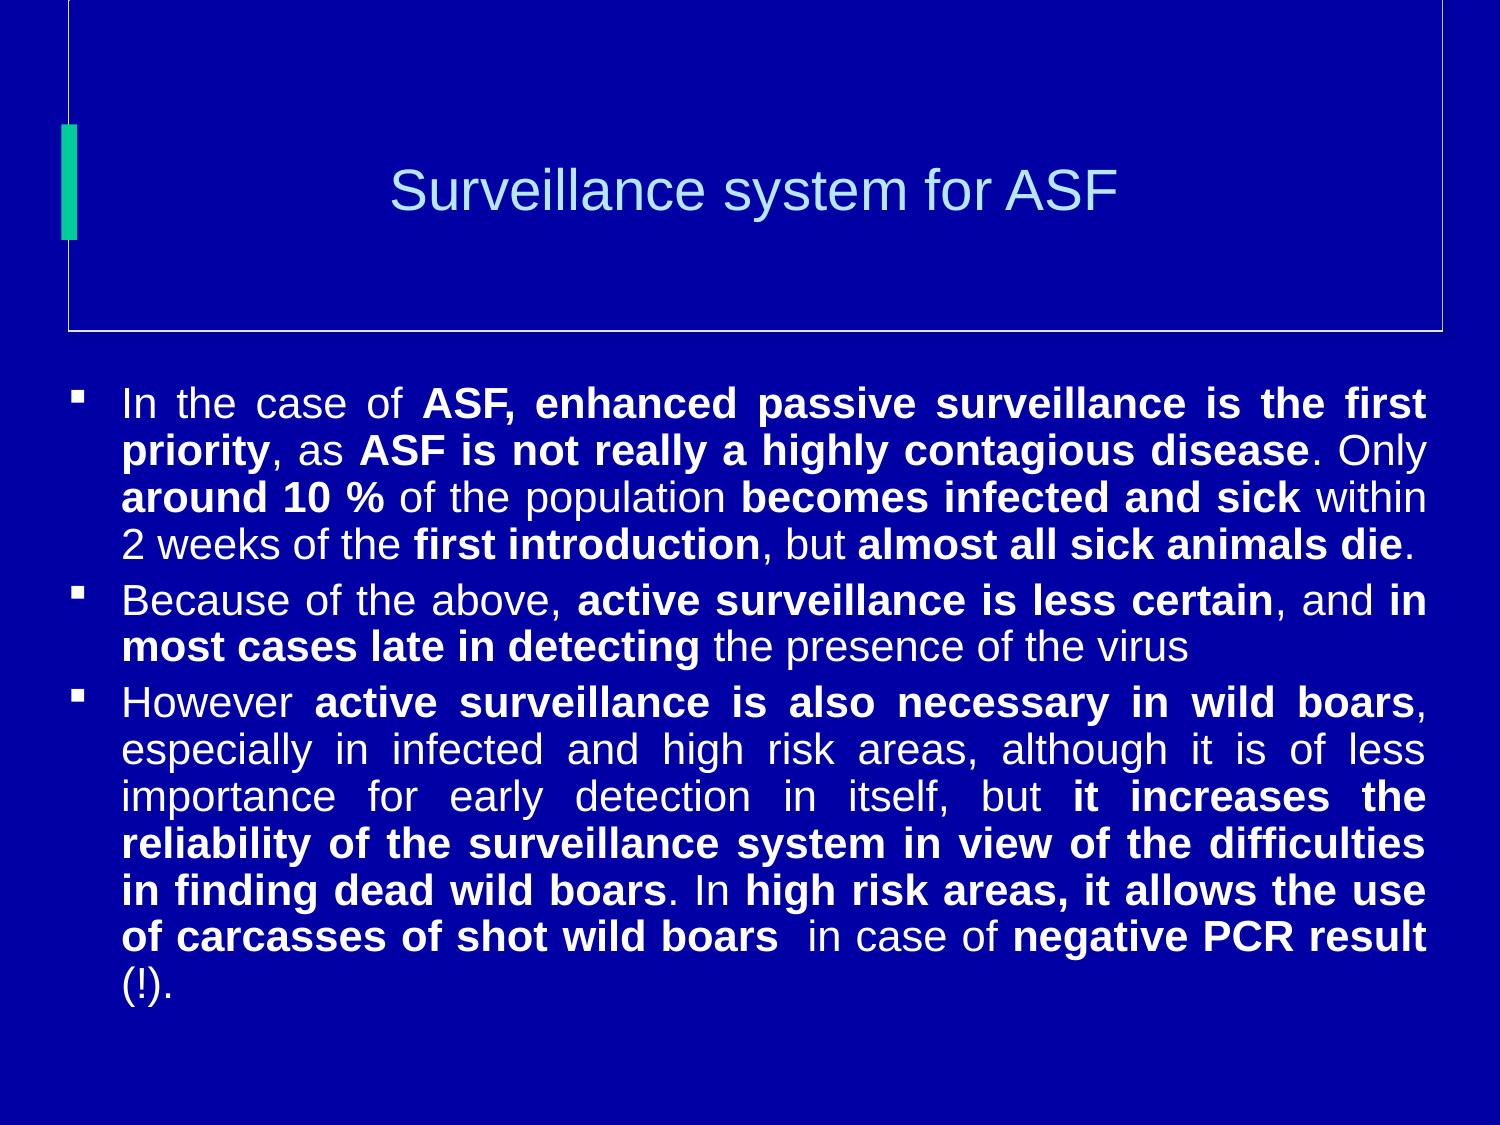

# Surveillance system for ASF

In the case of ASF, enhanced passive surveillance is the first priority, as ASF is not really a highly contagious disease. Only around 10 % of the population becomes infected and sick within 2 weeks of the first introduction, but almost all sick animals die.
Because of the above, active surveillance is less certain, and in most cases late in detecting the presence of the virus
However active surveillance is also necessary in wild boars, especially in infected and high risk areas, although it is of less importance for early detection in itself, but it increases the reliability of the surveillance system in view of the difficulties in finding dead wild boars. In high risk areas, it allows the use of carcasses of shot wild boars  in case of negative PCR result (!).